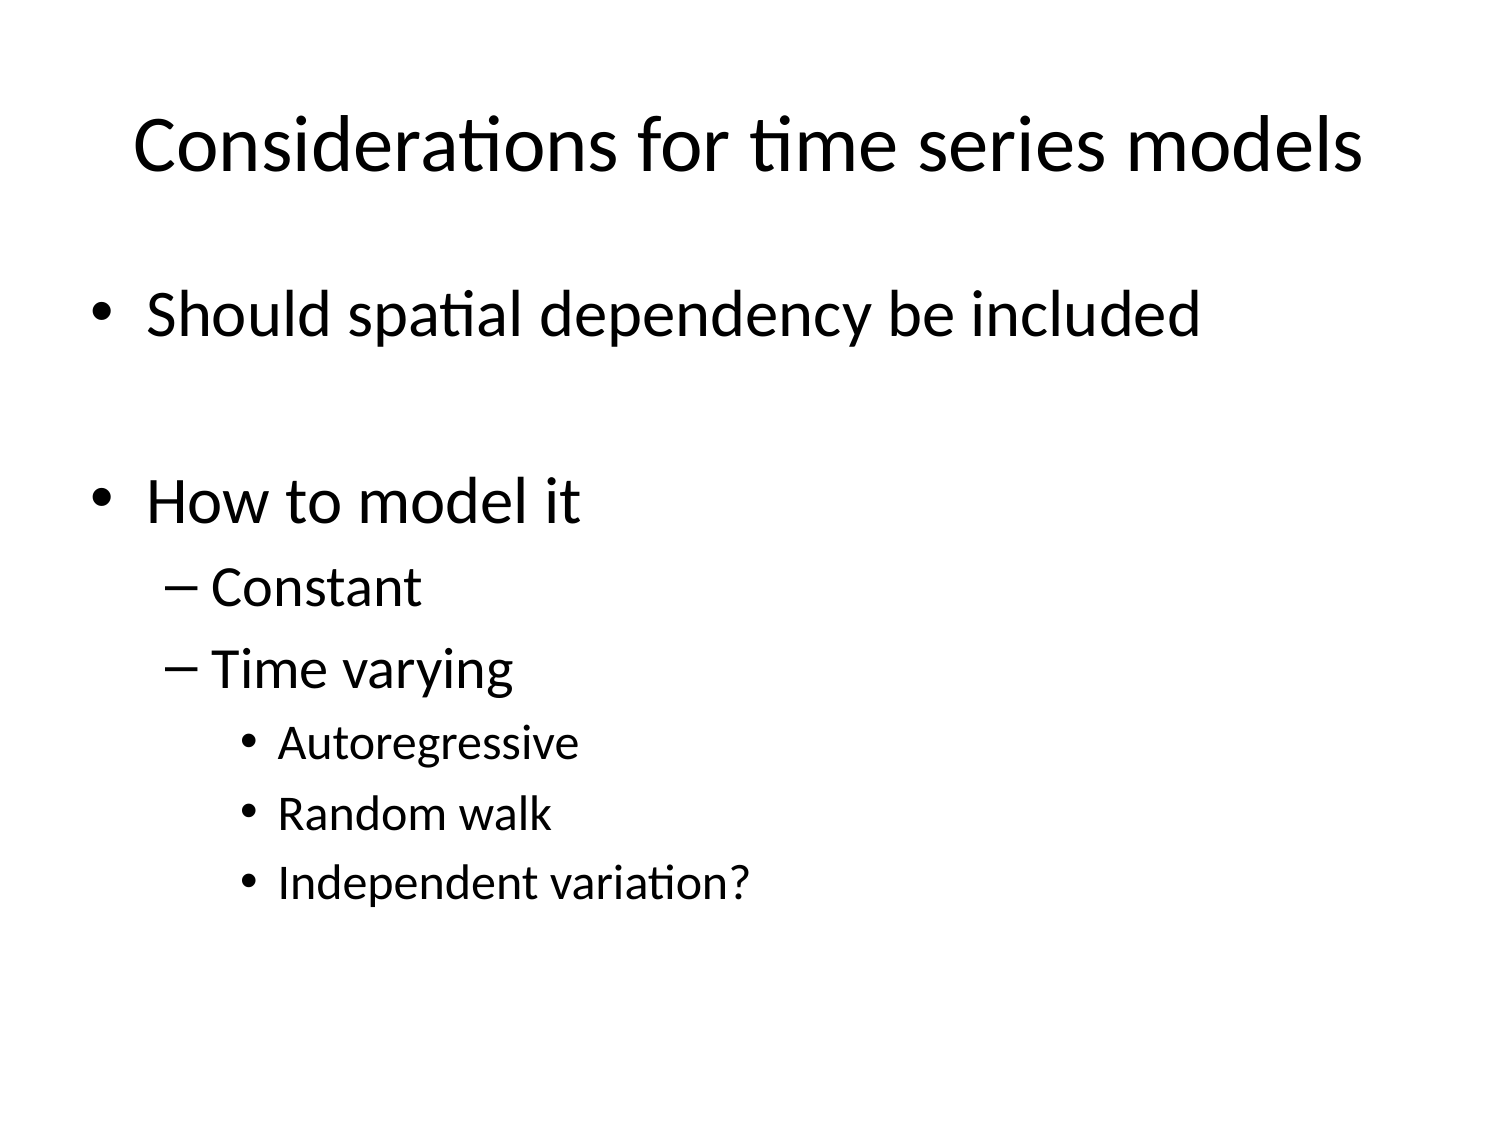

# Considerations for time series models
Should spatial dependency be included

How to model it
Constant
Time varying
Autoregressive
Random walk
Independent variation?